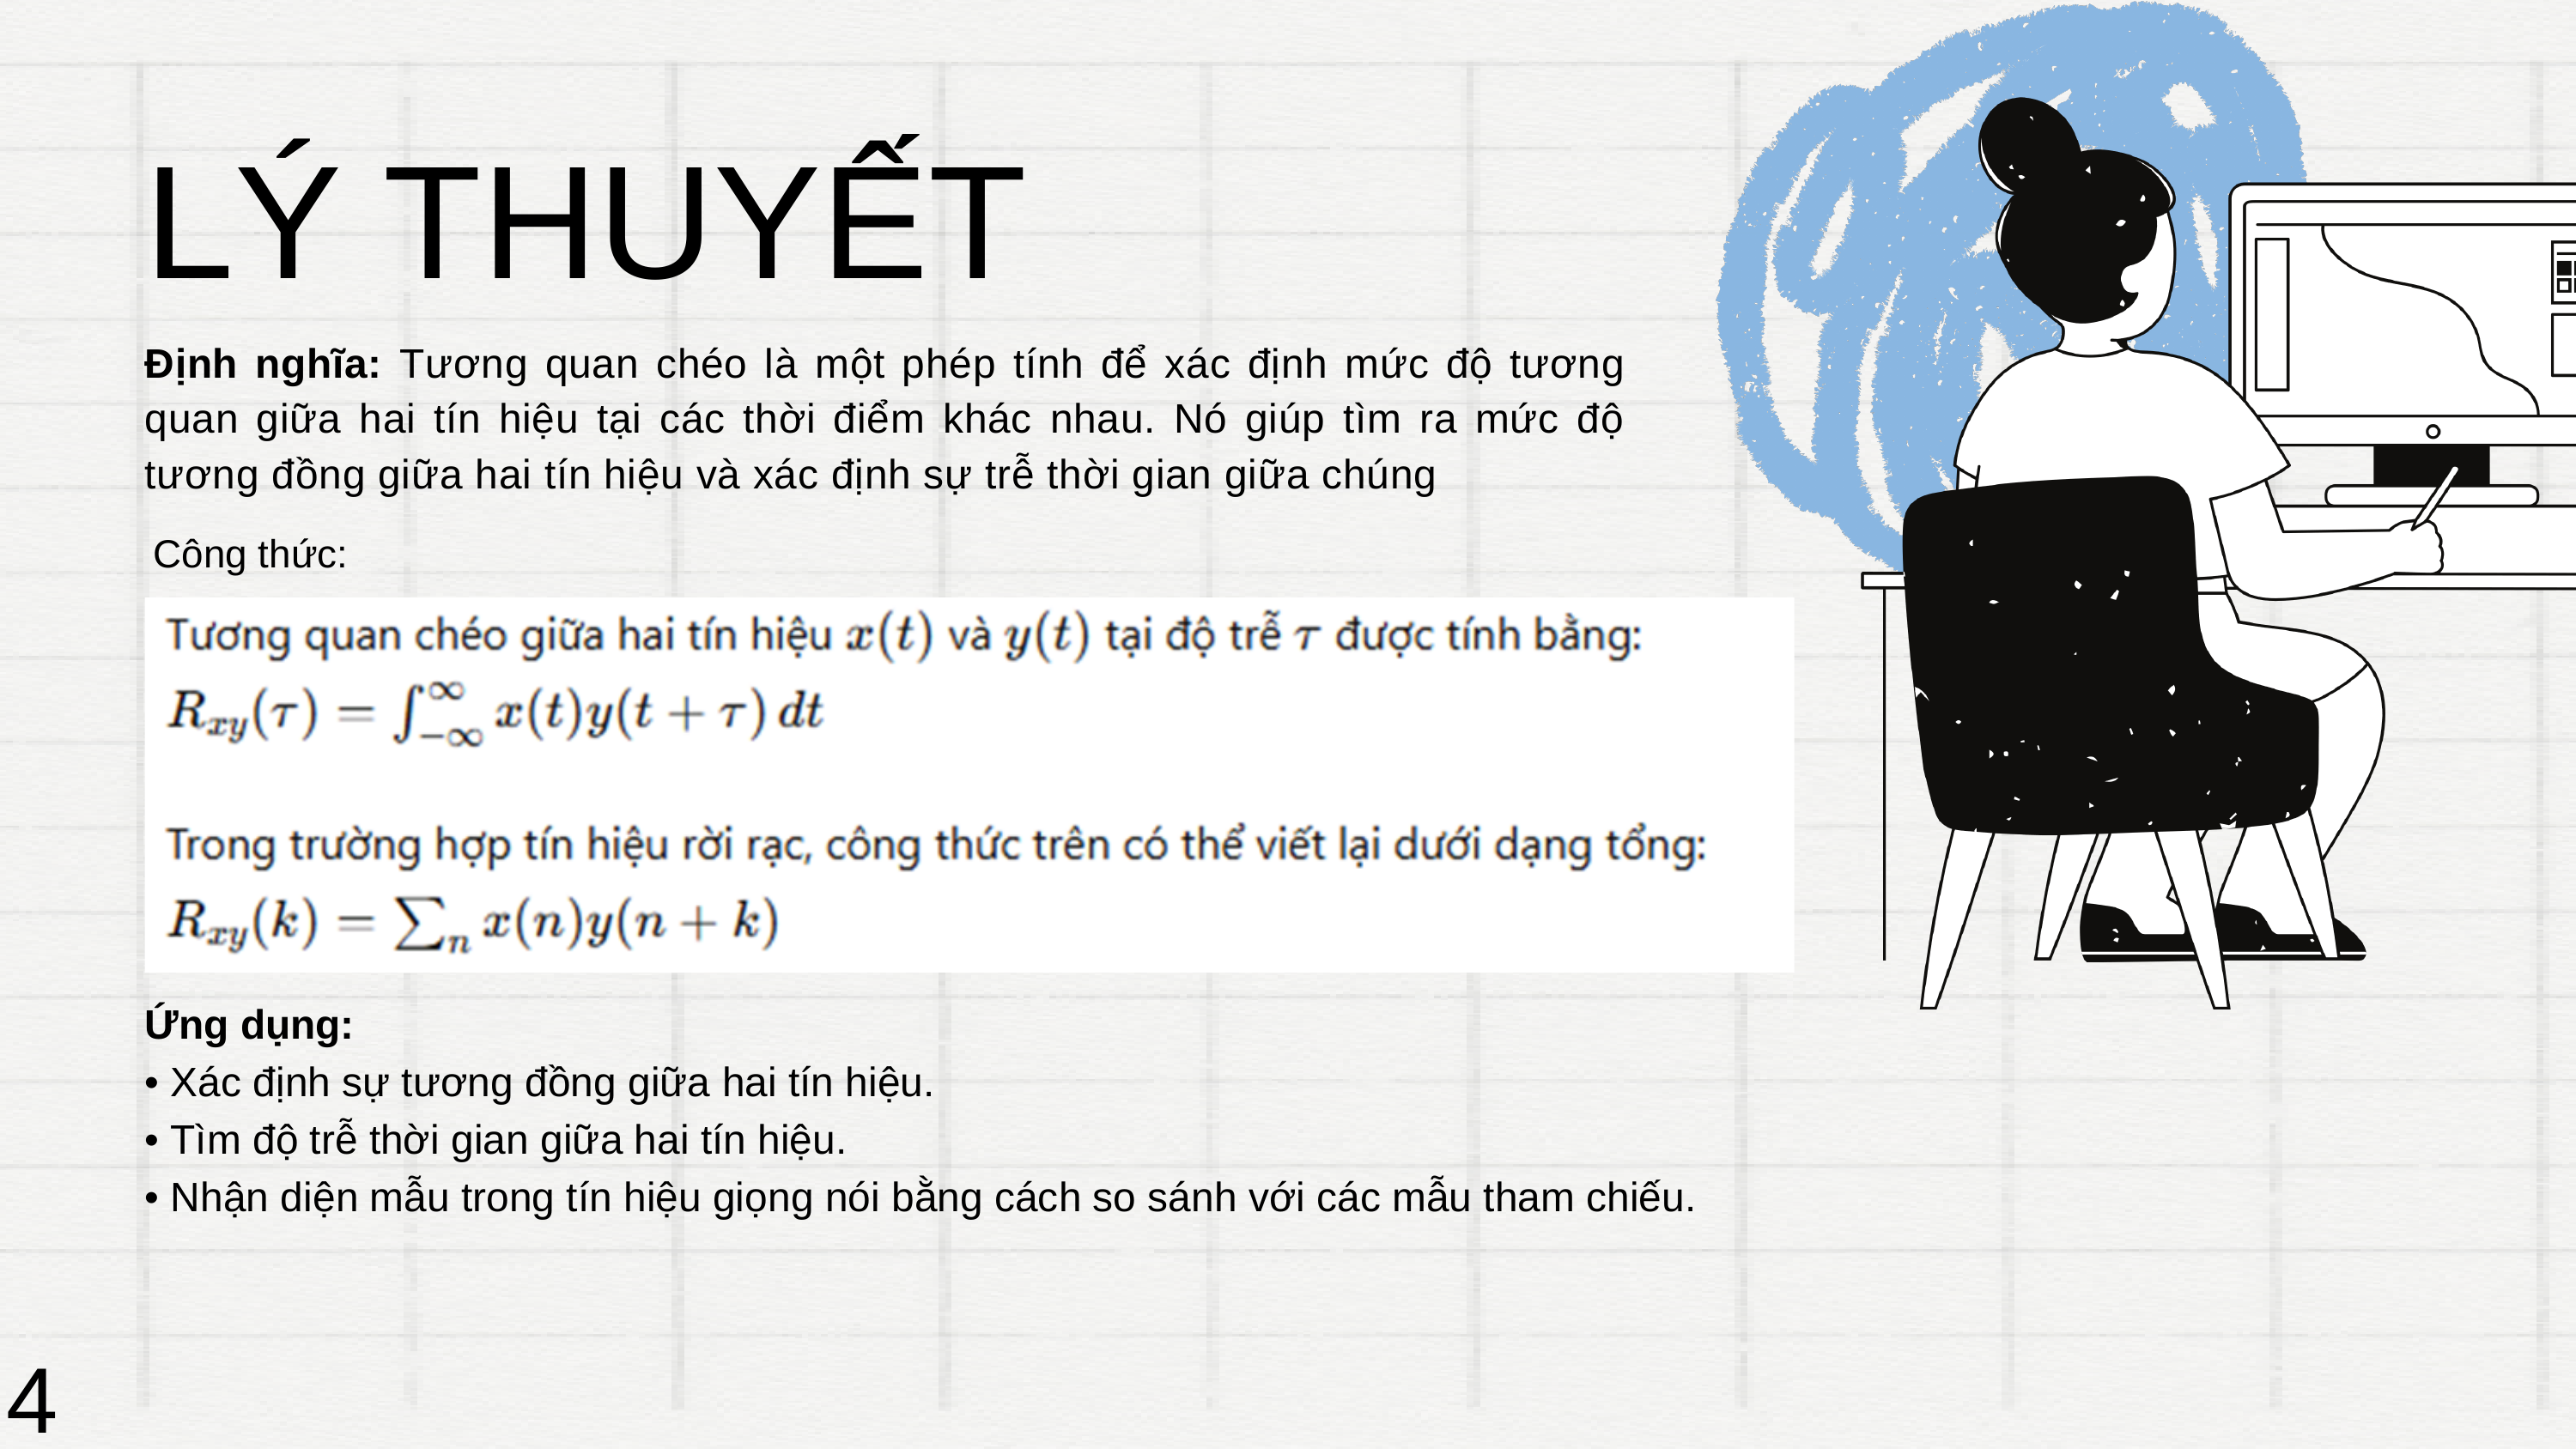

LÝ THUYẾT

Định nghĩa: Tương quan chéo là một phép tính để xác định mức độ tương quan giữa hai tín hiệu tại các thời điểm khác nhau. Nó giúp tìm ra mức độ tương đồng giữa hai tín hiệu và xác định sự trễ thời gian giữa chúng
Công thức:

Ứng dụng:
• Xác định sự tương đồng giữa hai tín hiệu.
• Tìm độ trễ thời gian giữa hai tín hiệu.
• Nhận diện mẫu trong tín hiệu giọng nói bằng cách so sánh với các mẫu tham chiếu.
4